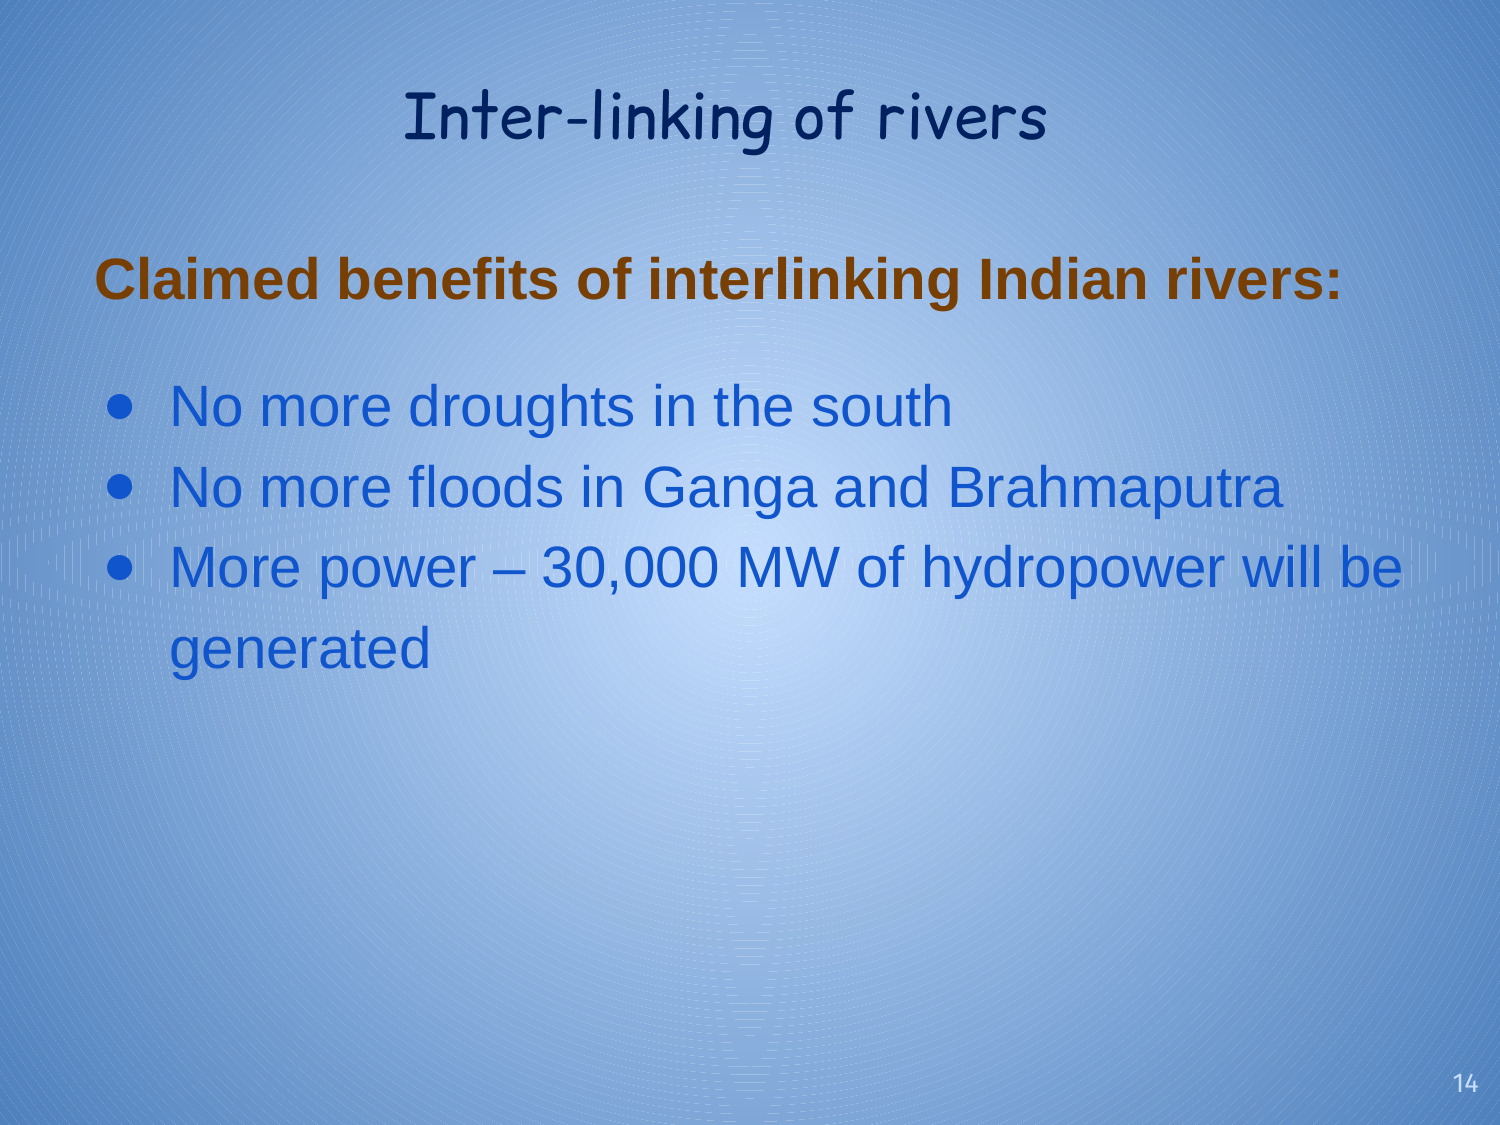

Inter-linking of rivers
Claimed benefits of interlinking Indian rivers:

No more droughts in the south
No more floods in Ganga and Brahmaputra
More power – 30,000 MW of hydropower will be generated

14